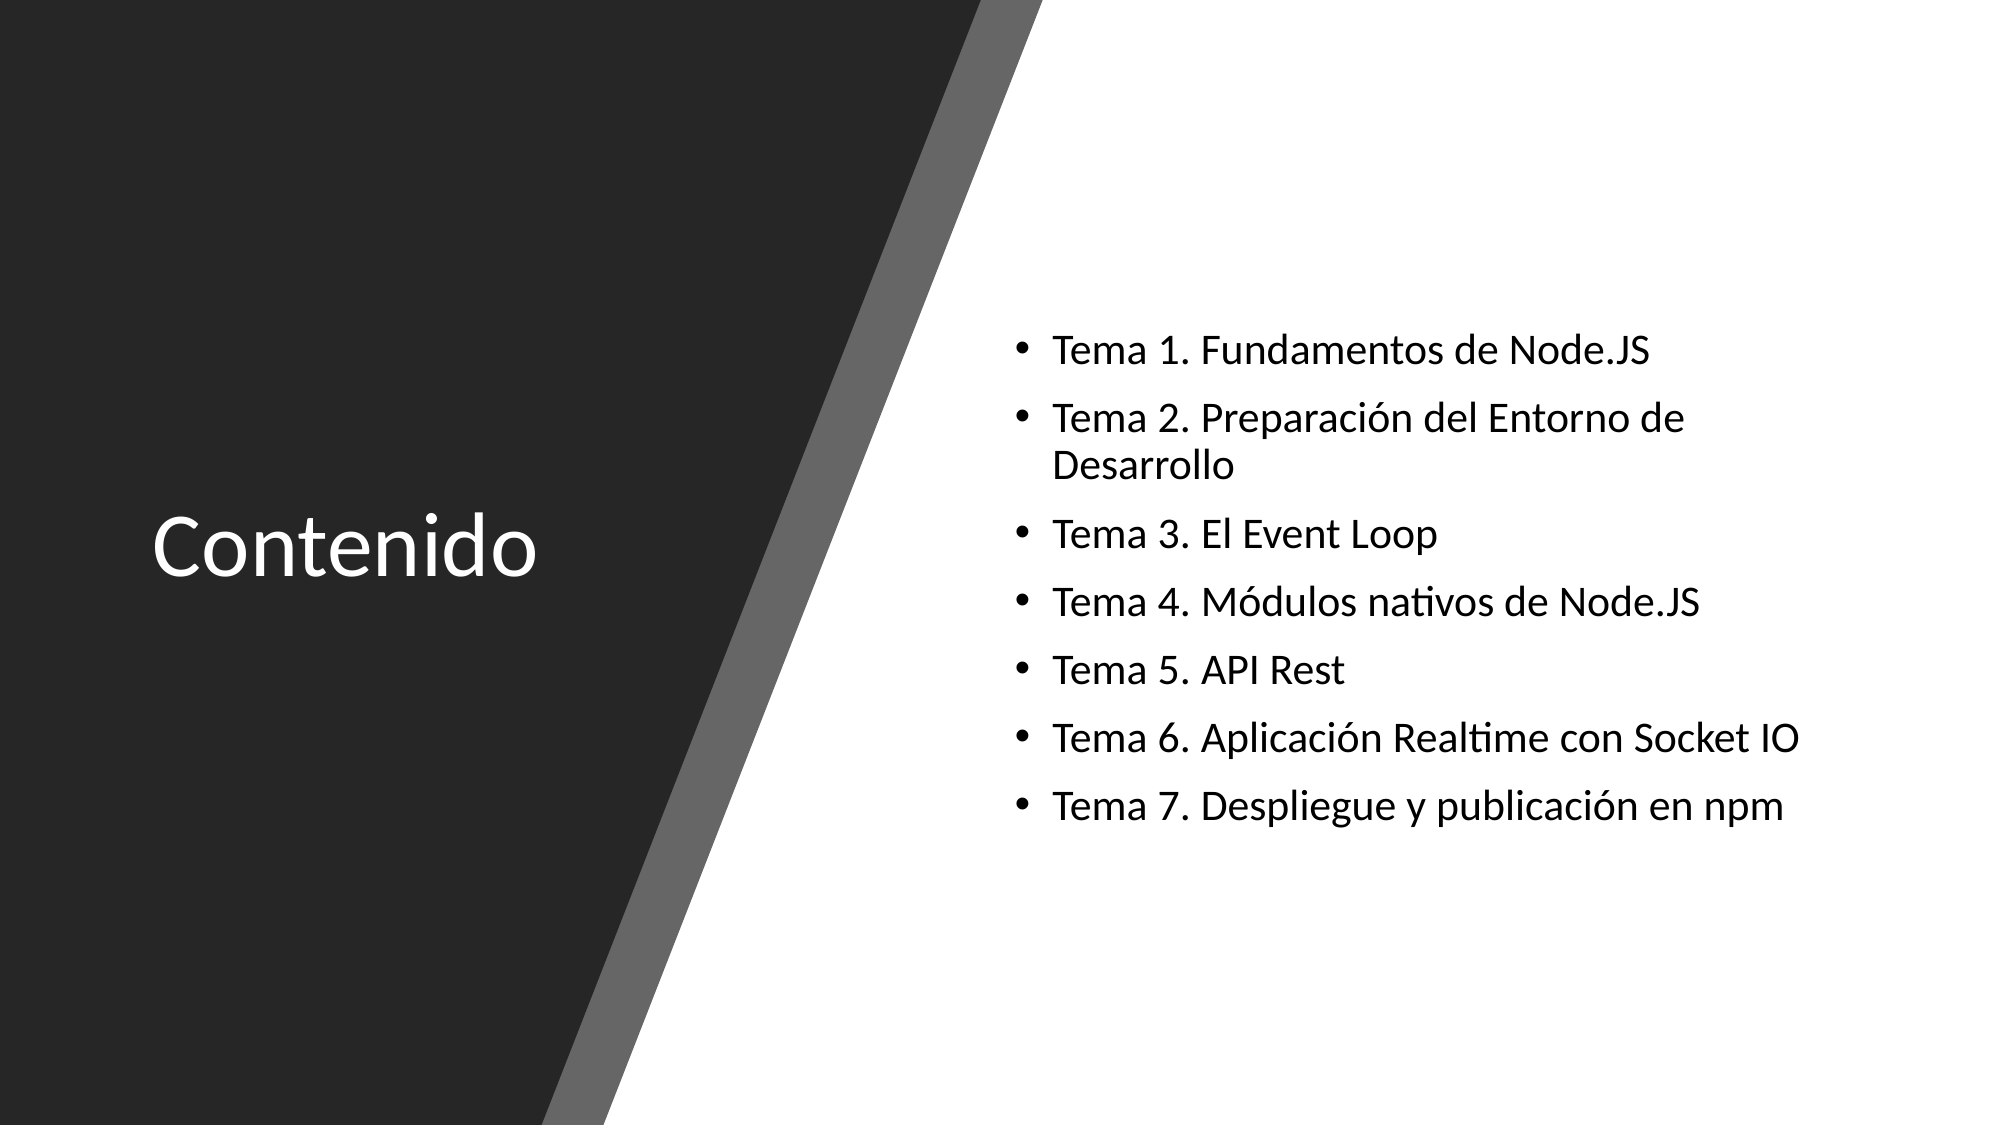

# Contenido
Tema 1. Fundamentos de Node.JS
Tema 2. Preparación del Entorno de Desarrollo
Tema 3. El Event Loop
Tema 4. Módulos nativos de Node.JS
Tema 5. API Rest
Tema 6. Aplicación Realtime con Socket IO
Tema 7. Despliegue y publicación en npm